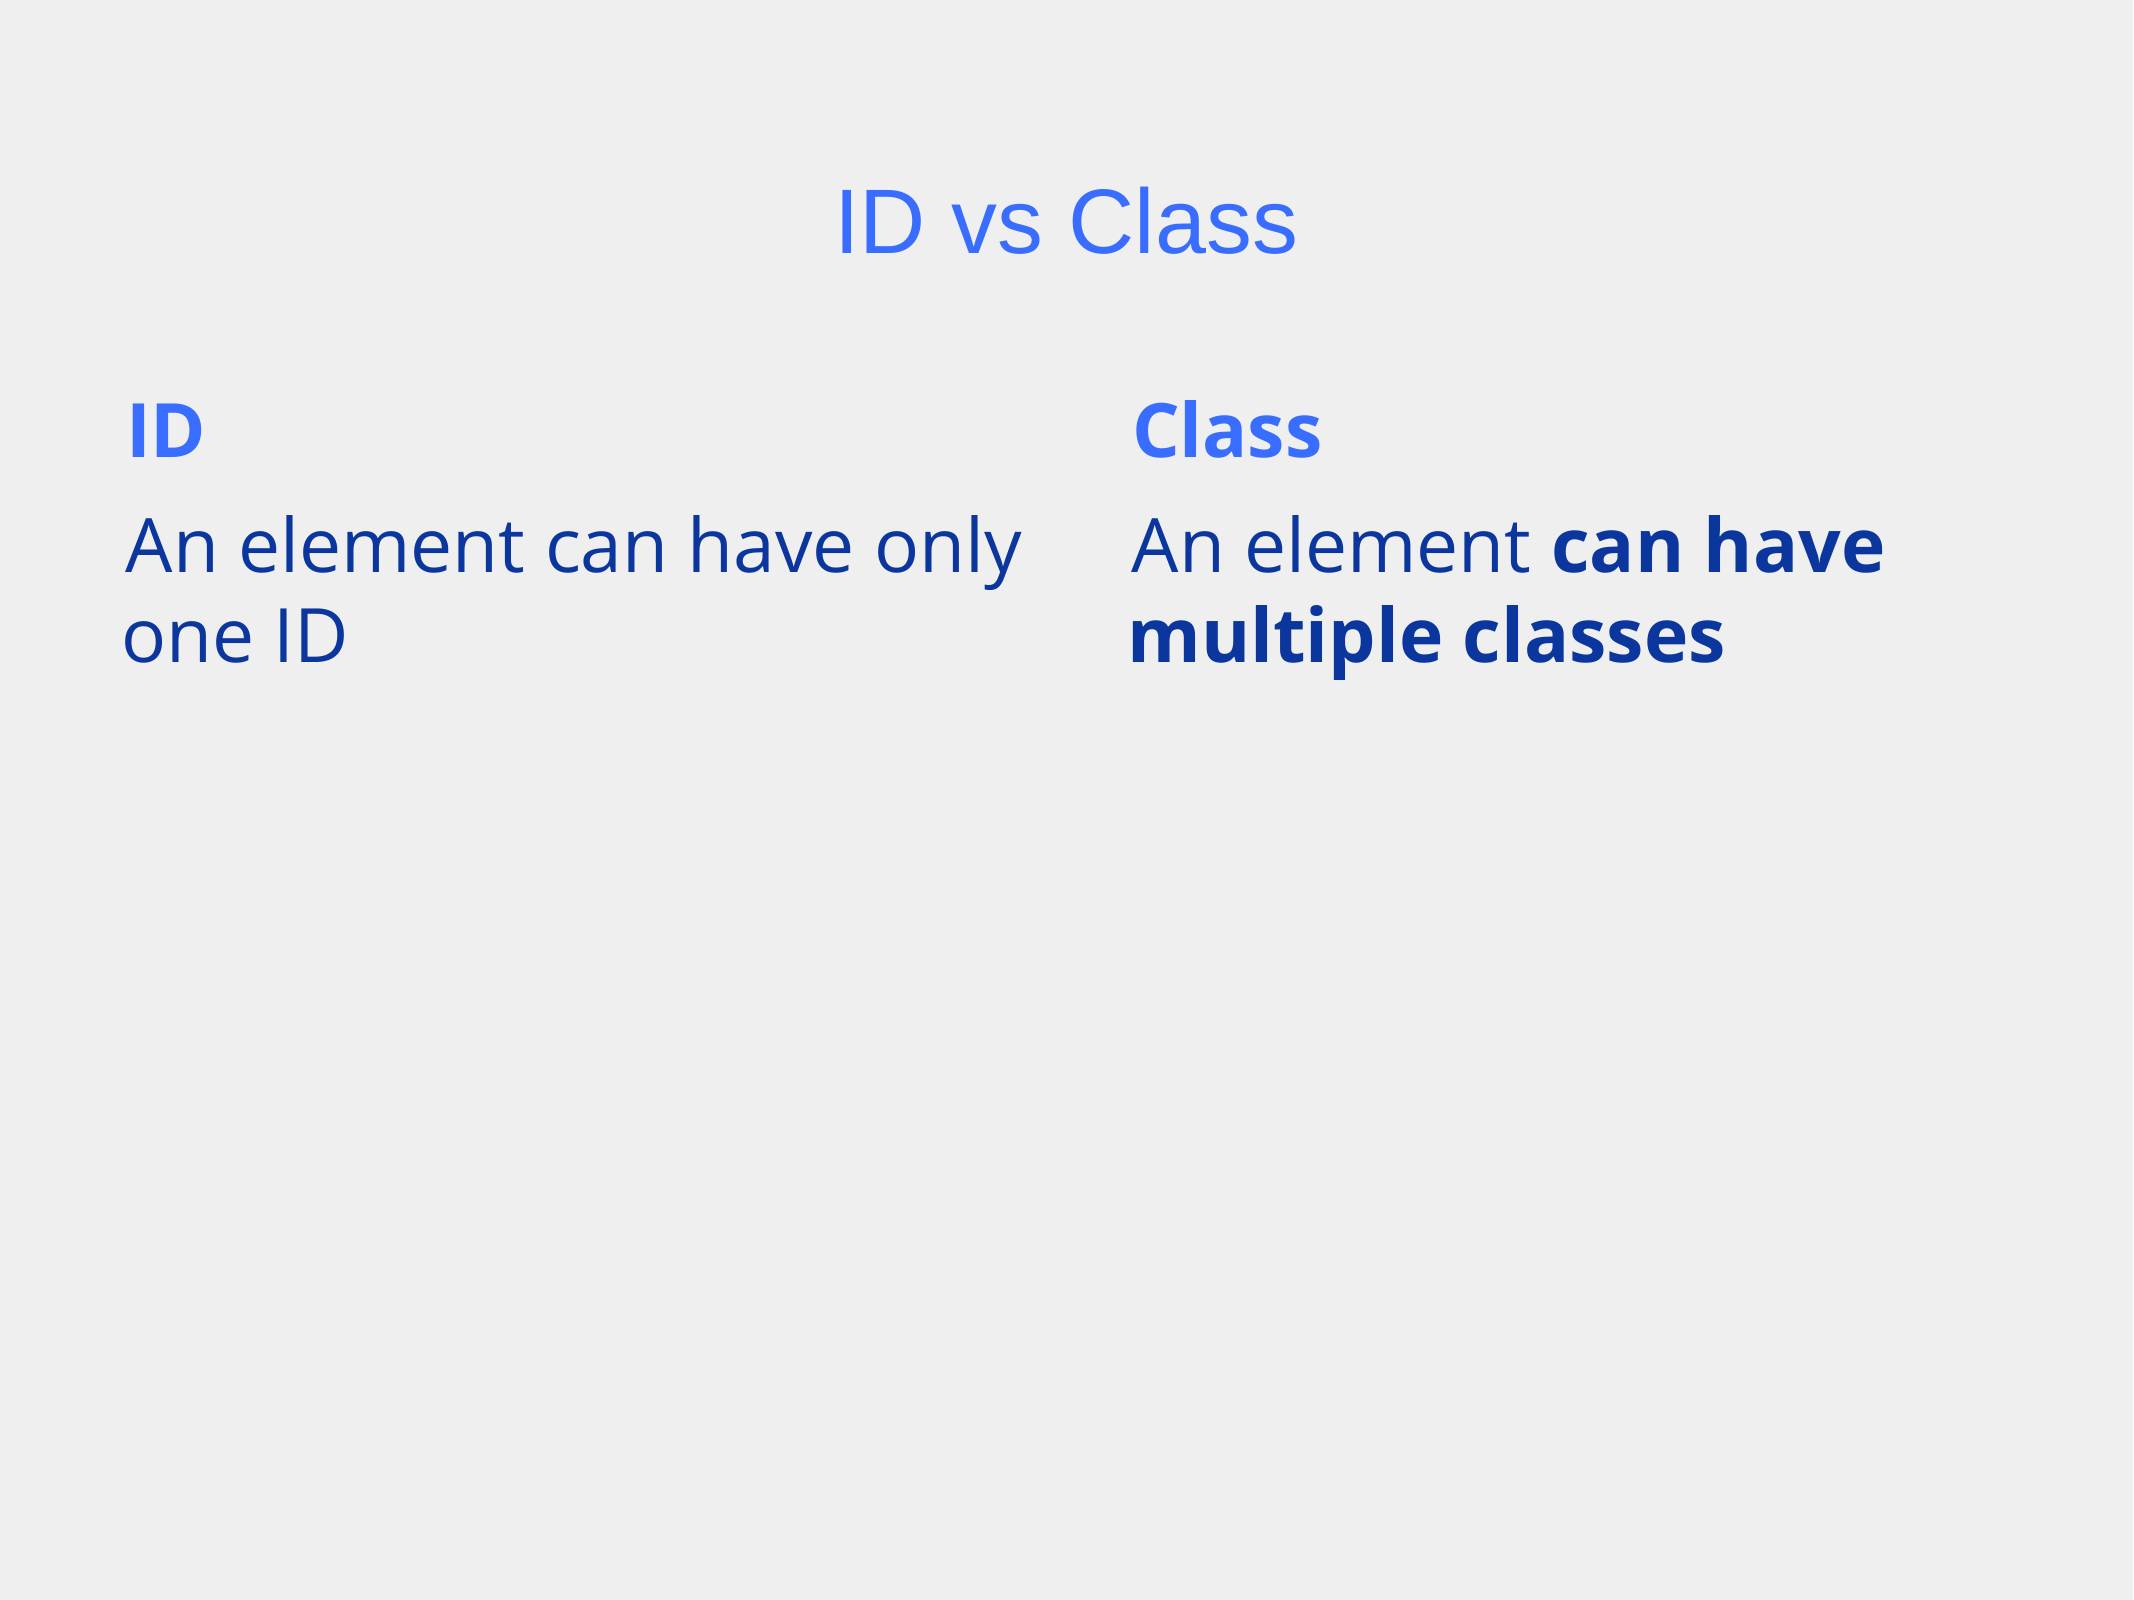

# ID vs Class
ID
An element can have only one ID

Class
An element can have multiple classes